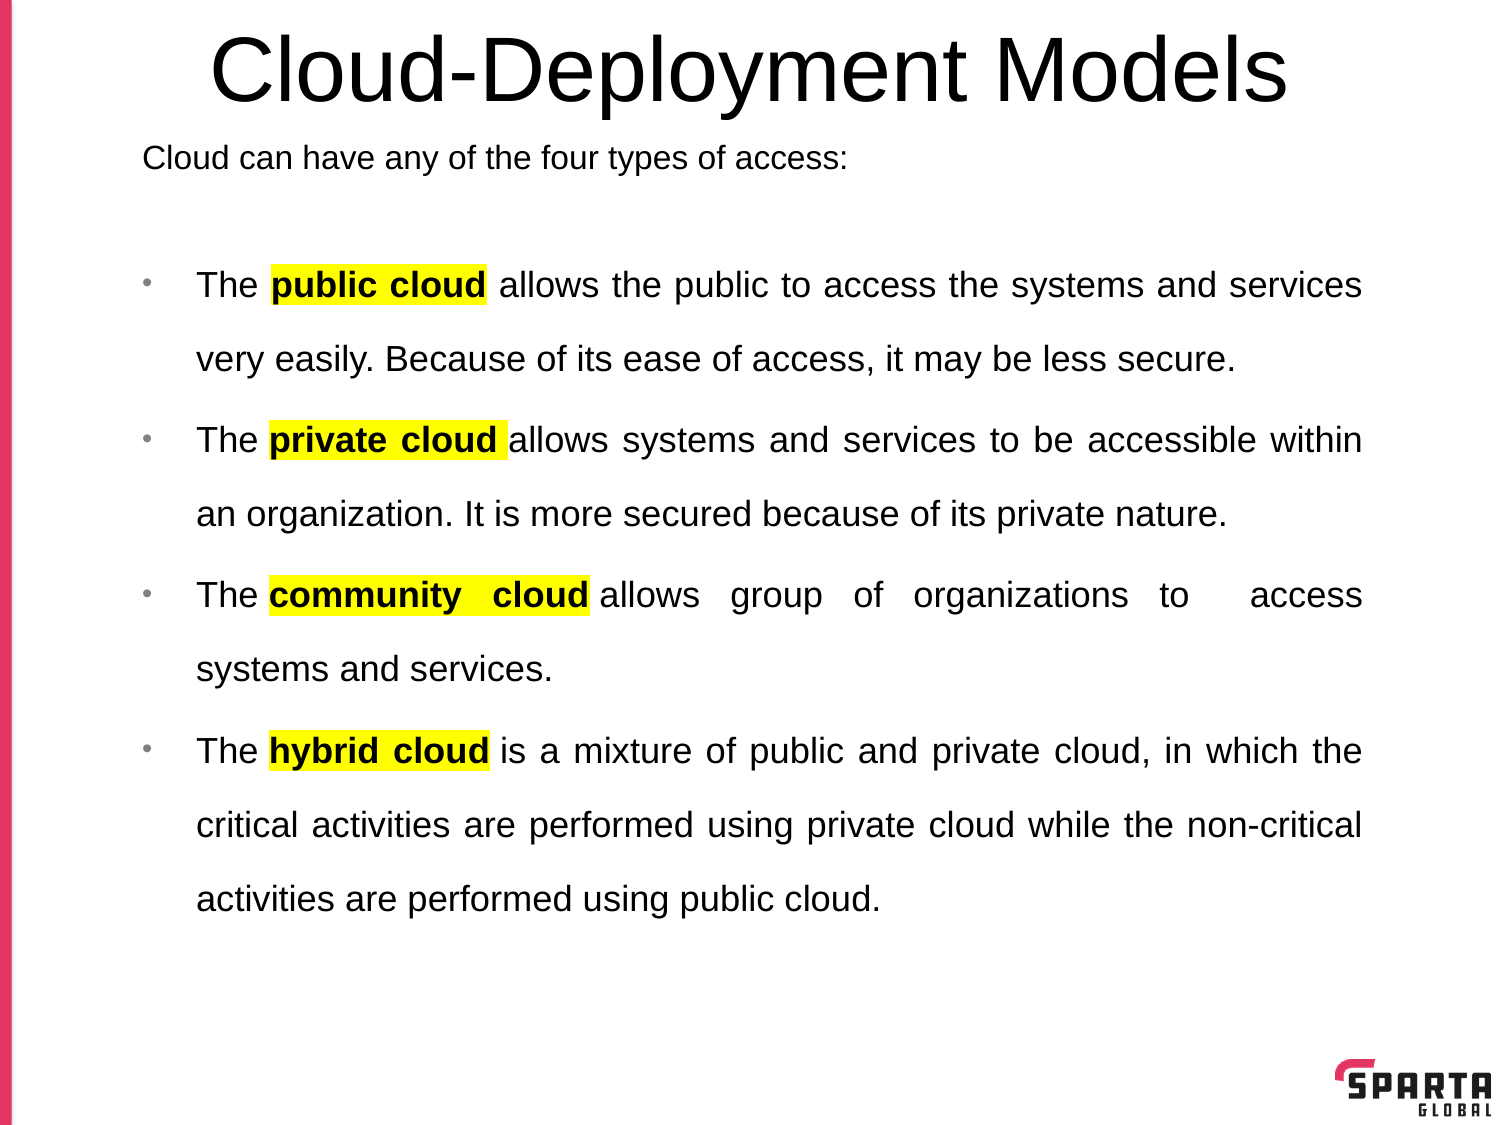

# Cloud-Deployment Models
Cloud can have any of the four types of access:

The public cloud allows the public to access the systems and services very easily. Because of its ease of access, it may be less secure.
The private cloud allows systems and services to be accessible within an organization. It is more secured because of its private nature.
The community cloud allows group of organizations to  access systems and services.
The hybrid cloud is a mixture of public and private cloud, in which the critical activities are performed using private cloud while the non-critical activities are performed using public cloud.